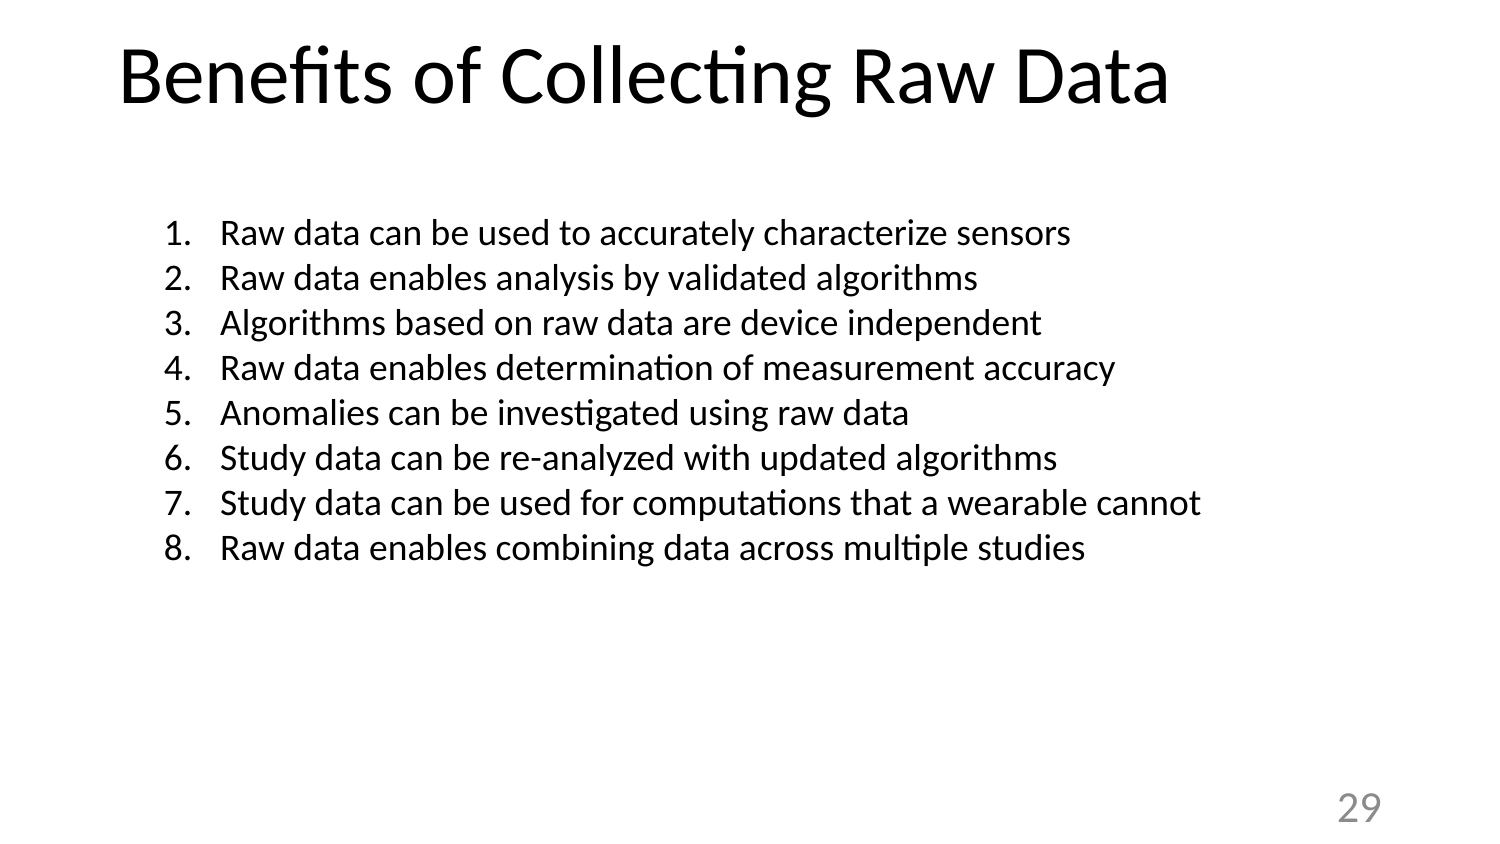

# Benefits of Collecting Raw Data
Raw data can be used to accurately characterize sensors
Raw data enables analysis by validated algorithms
Algorithms based on raw data are device independent
Raw data enables determination of measurement accuracy
Anomalies can be investigated using raw data
Study data can be re-analyzed with updated algorithms
Study data can be used for computations that a wearable cannot
Raw data enables combining data across multiple studies
29